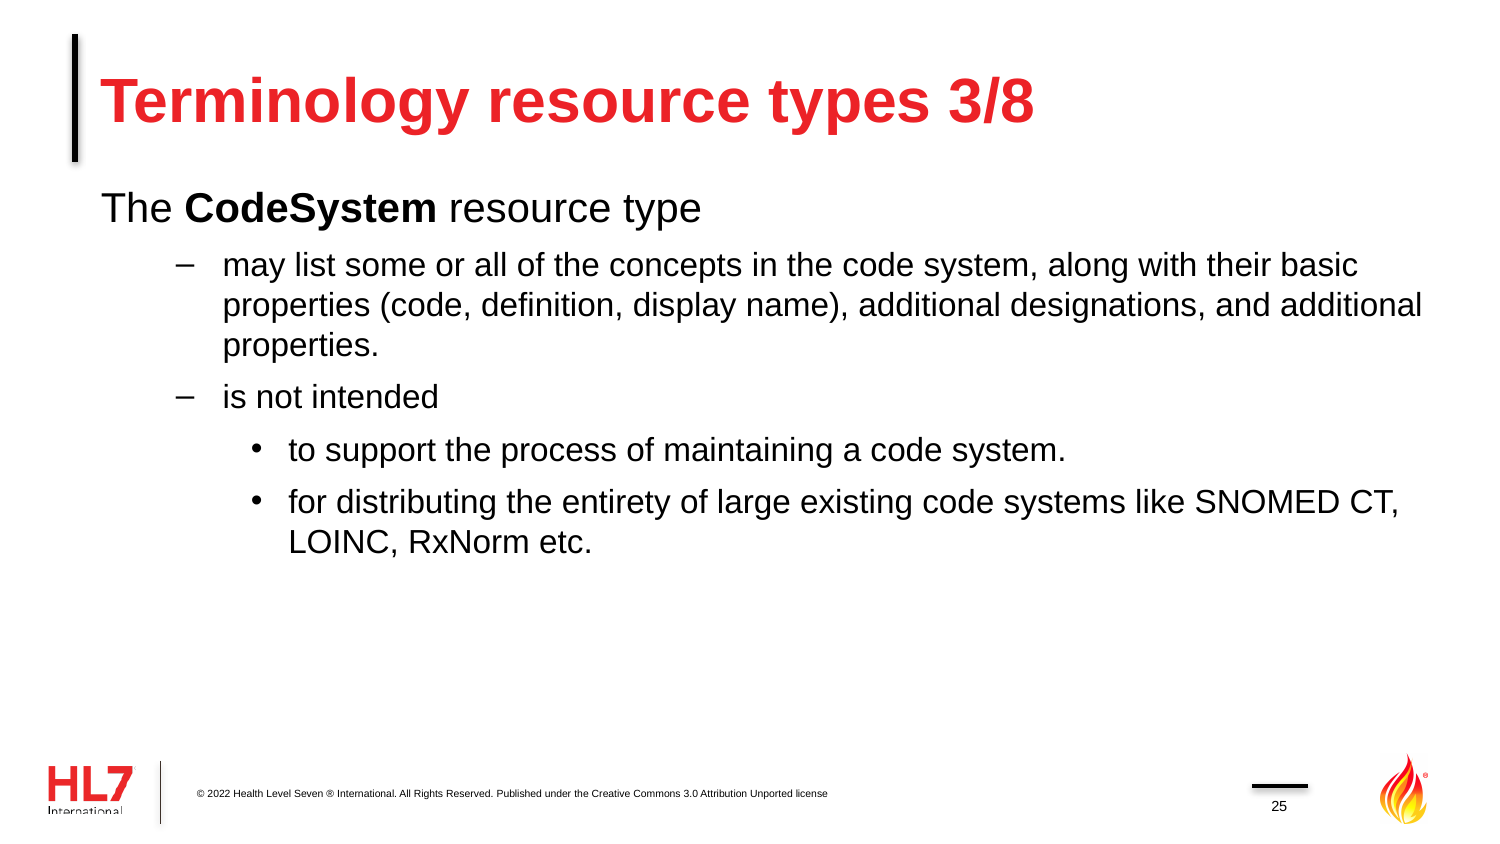

# Terminology resource types 3/8
The CodeSystem resource type
may list some or all of the concepts in the code system, along with their basic properties (code, definition, display name), additional designations, and additional properties.
is not intended
to support the process of maintaining a code system.
for distributing the entirety of large existing code systems like SNOMED CT, LOINC, RxNorm etc.

© 2022 Health Level Seven ® International. All Rights Reserved. Published under the Creative Commons 3.0 Attribution Unported license

25